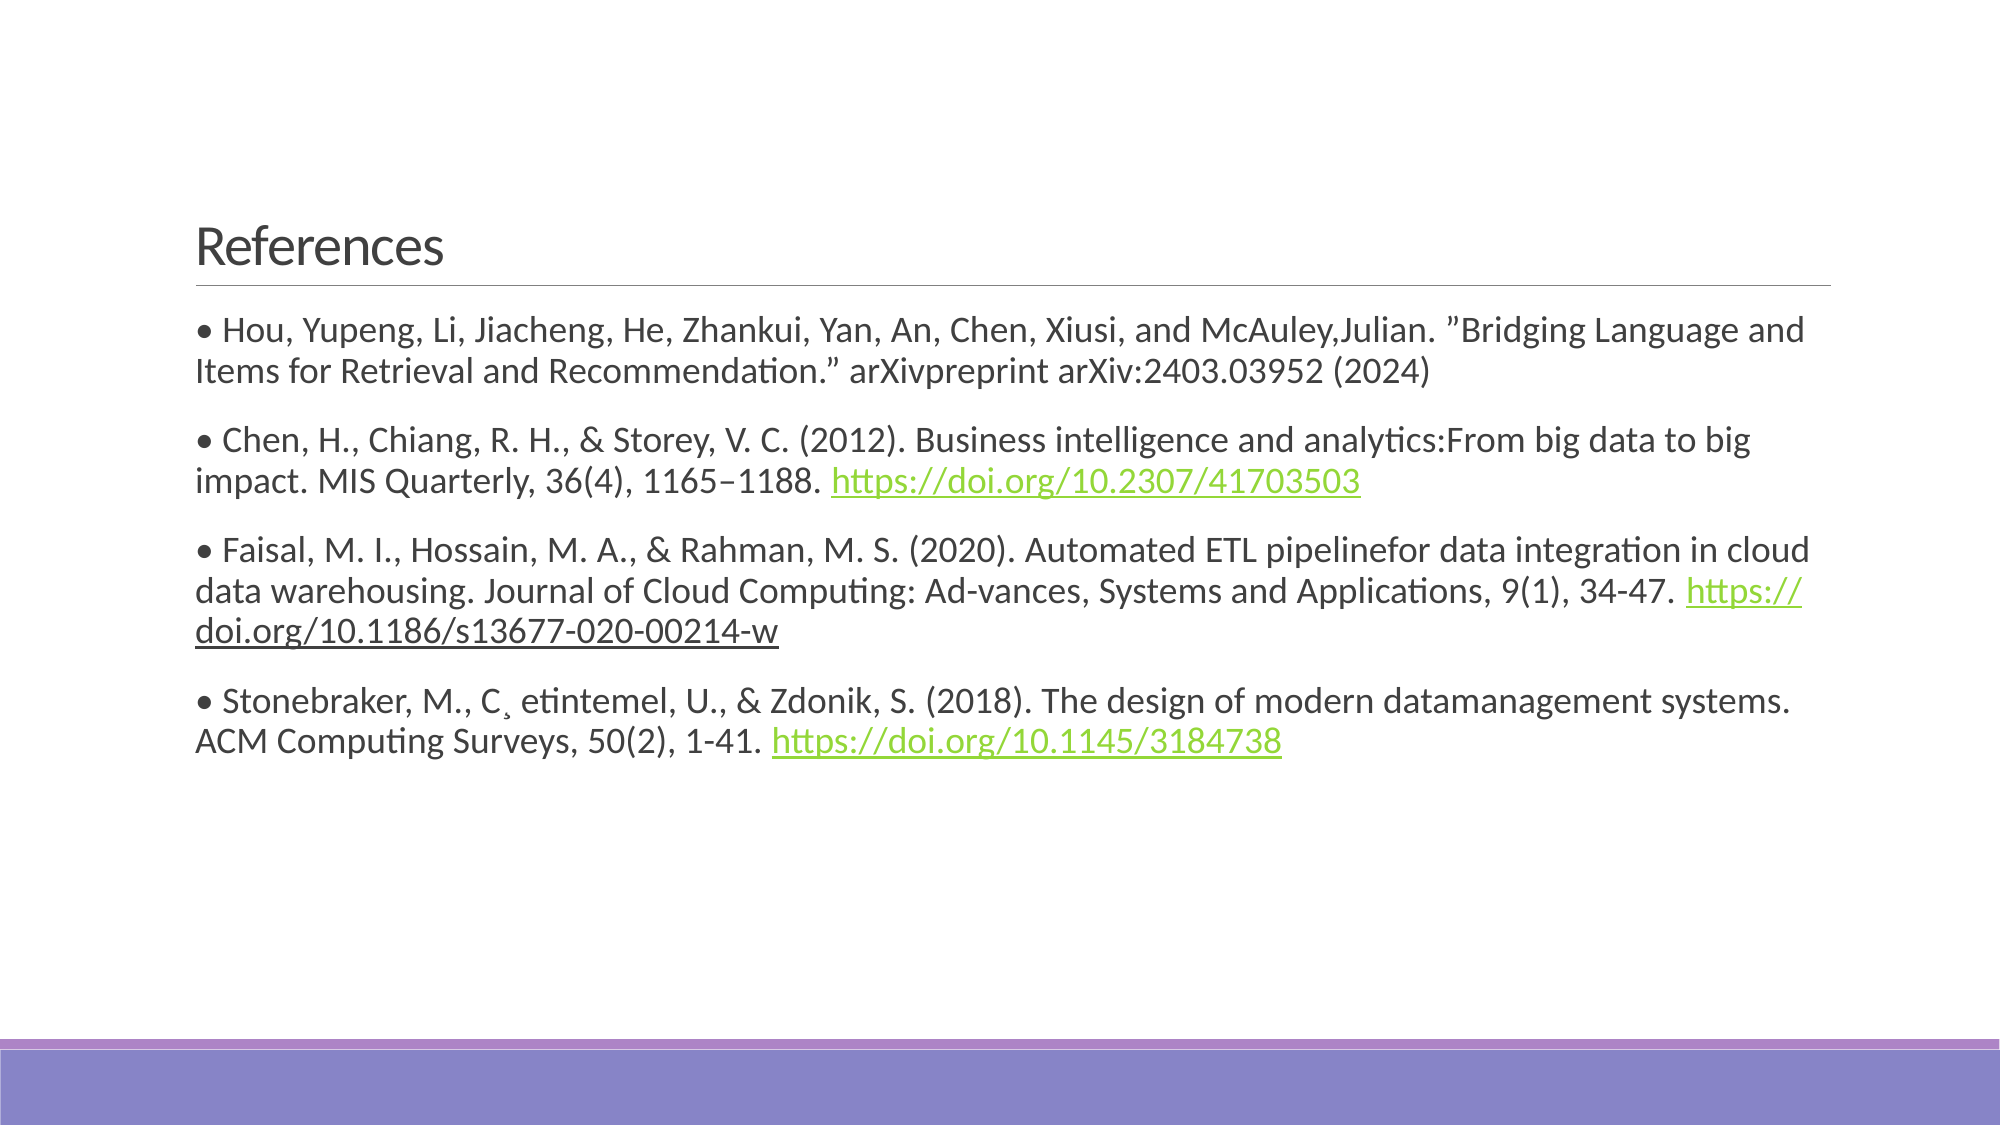

# References
• Hou, Yupeng, Li, Jiacheng, He, Zhankui, Yan, An, Chen, Xiusi, and McAuley,Julian. ”Bridging Language and Items for Retrieval and Recommendation.” arXivpreprint arXiv:2403.03952 (2024)
• Chen, H., Chiang, R. H., & Storey, V. C. (2012). Business intelligence and analytics:From big data to big impact. MIS Quarterly, 36(4), 1165–1188. https://doi.org/10.2307/41703503
• Faisal, M. I., Hossain, M. A., & Rahman, M. S. (2020). Automated ETL pipelinefor data integration in cloud data warehousing. Journal of Cloud Computing: Ad-vances, Systems and Applications, 9(1), 34-47. https://doi.org/10.1186/s13677-020-00214-w
• Stonebraker, M., C¸ etintemel, U., & Zdonik, S. (2018). The design of modern datamanagement systems. ACM Computing Surveys, 50(2), 1-41. https://doi.org/10.1145/3184738